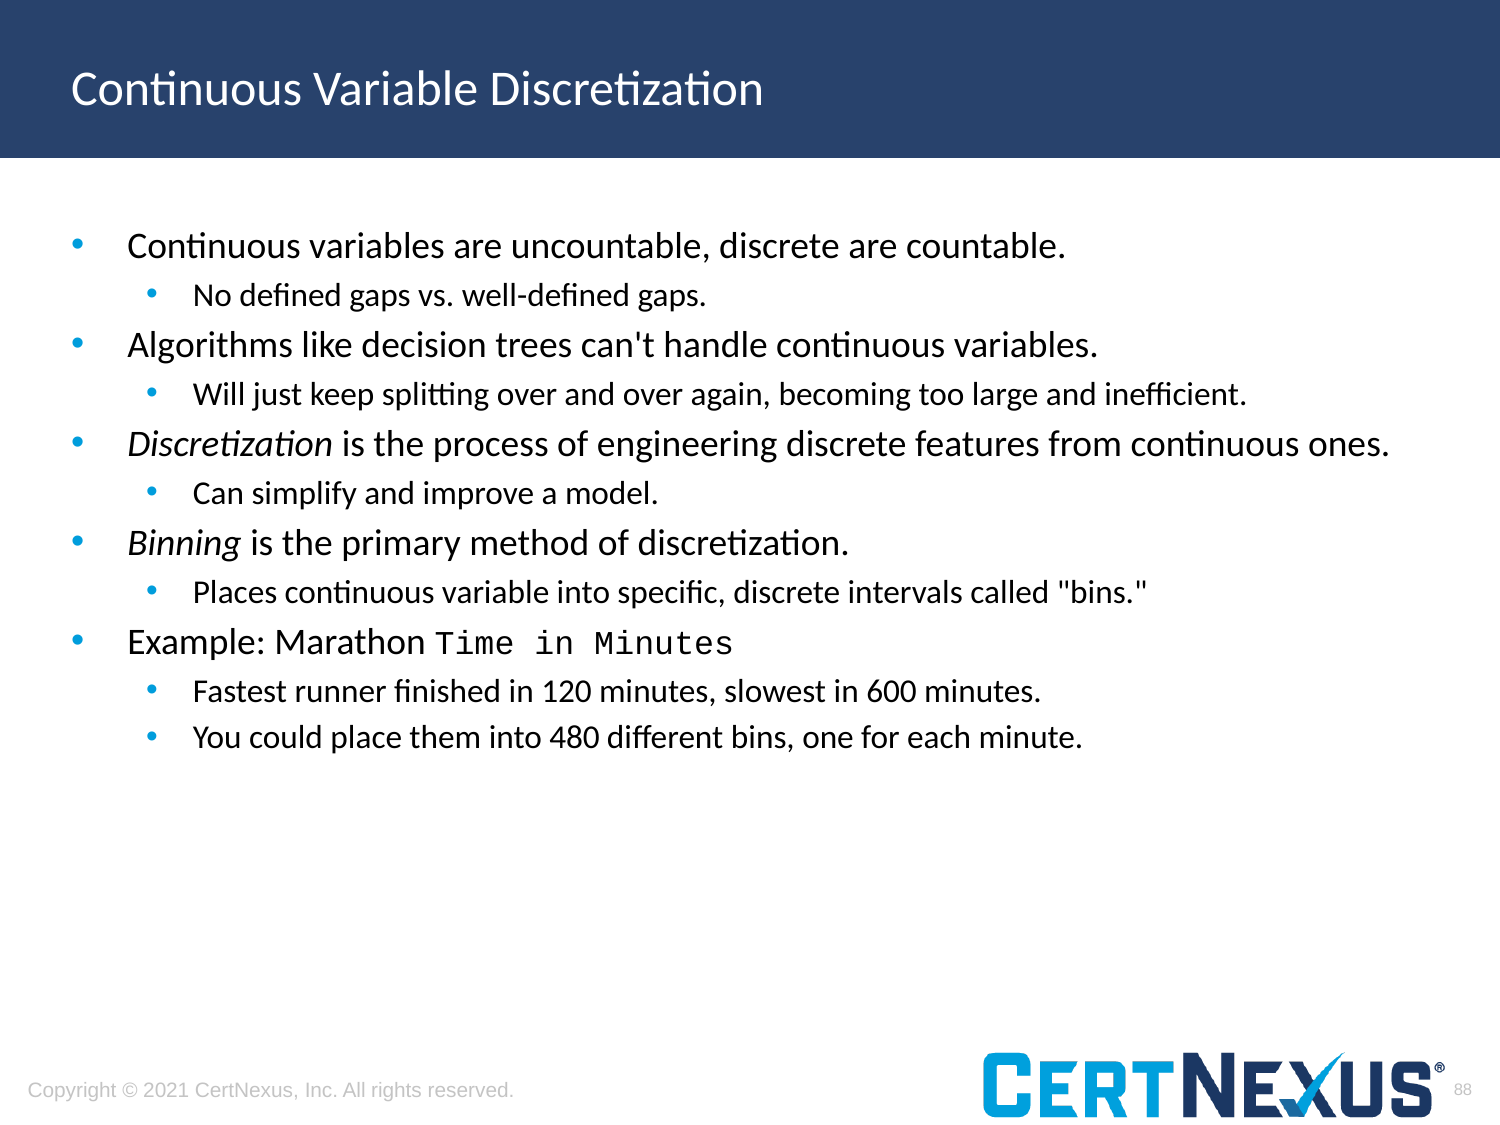

# Continuous Variable Discretization
Continuous variables are uncountable, discrete are countable.
No defined gaps vs. well-defined gaps.
Algorithms like decision trees can't handle continuous variables.
Will just keep splitting over and over again, becoming too large and inefficient.
Discretization is the process of engineering discrete features from continuous ones.
Can simplify and improve a model.
Binning is the primary method of discretization.
Places continuous variable into specific, discrete intervals called "bins."
Example: Marathon Time in Minutes
Fastest runner finished in 120 minutes, slowest in 600 minutes.
You could place them into 480 different bins, one for each minute.
88